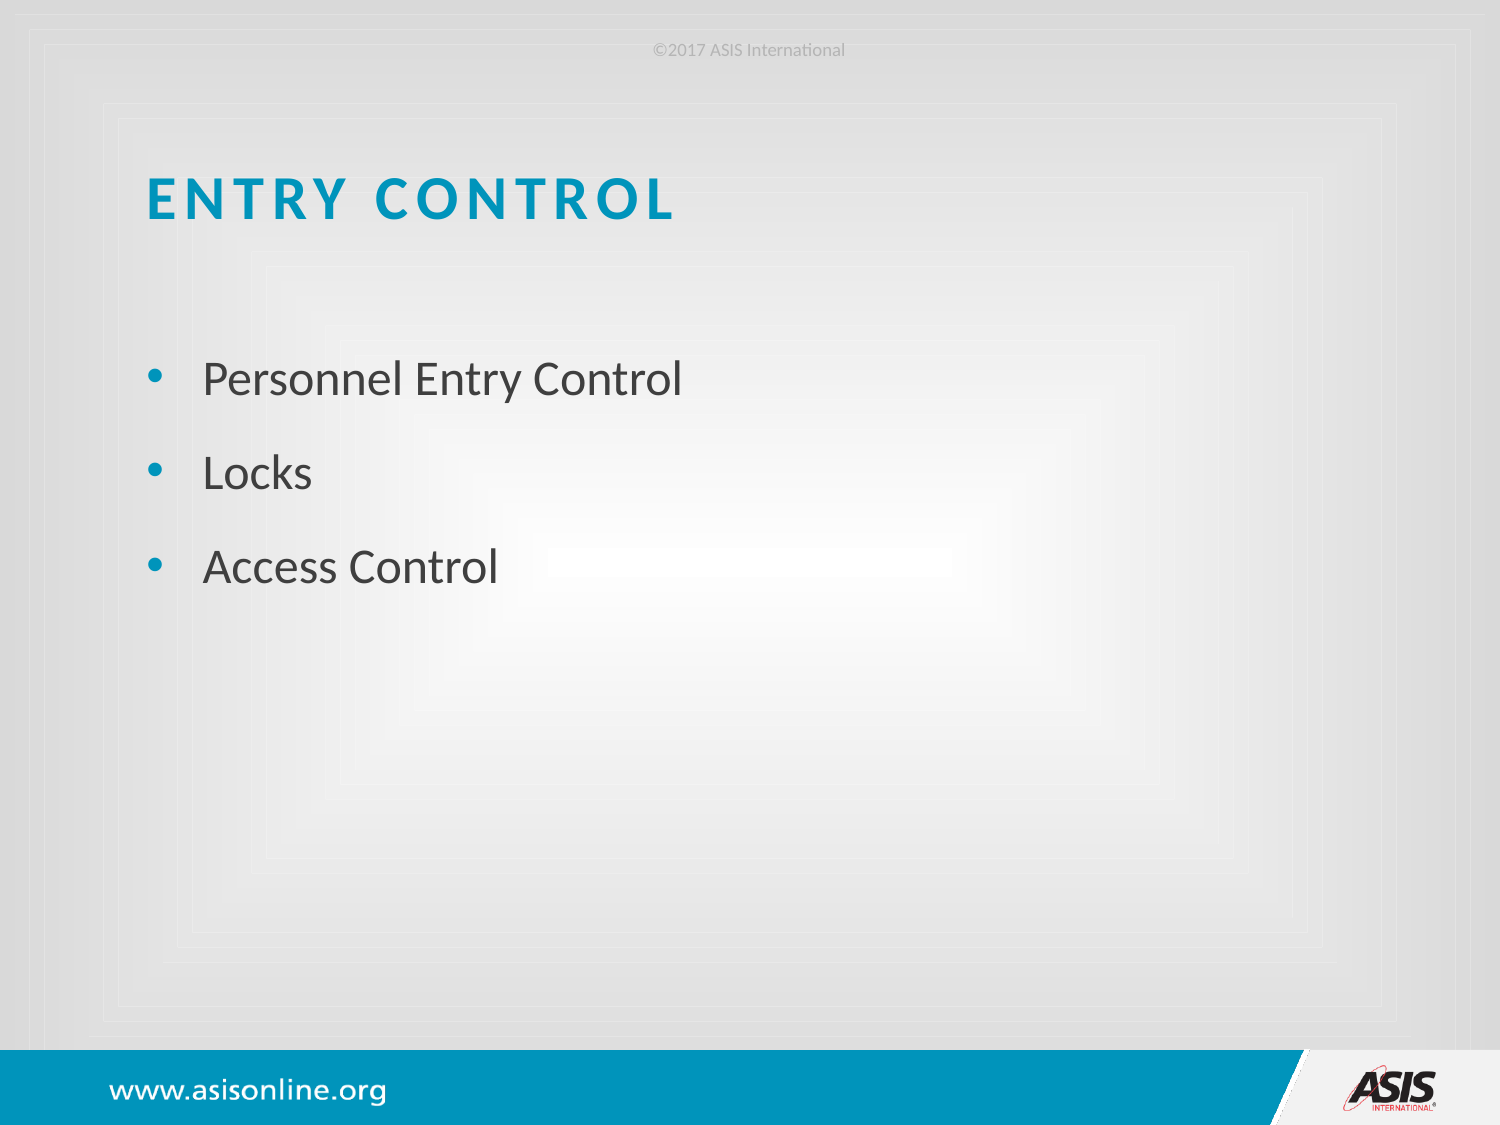

©2017 ASIS International
# Entry Control
Personnel Entry Control
Locks
Access Control